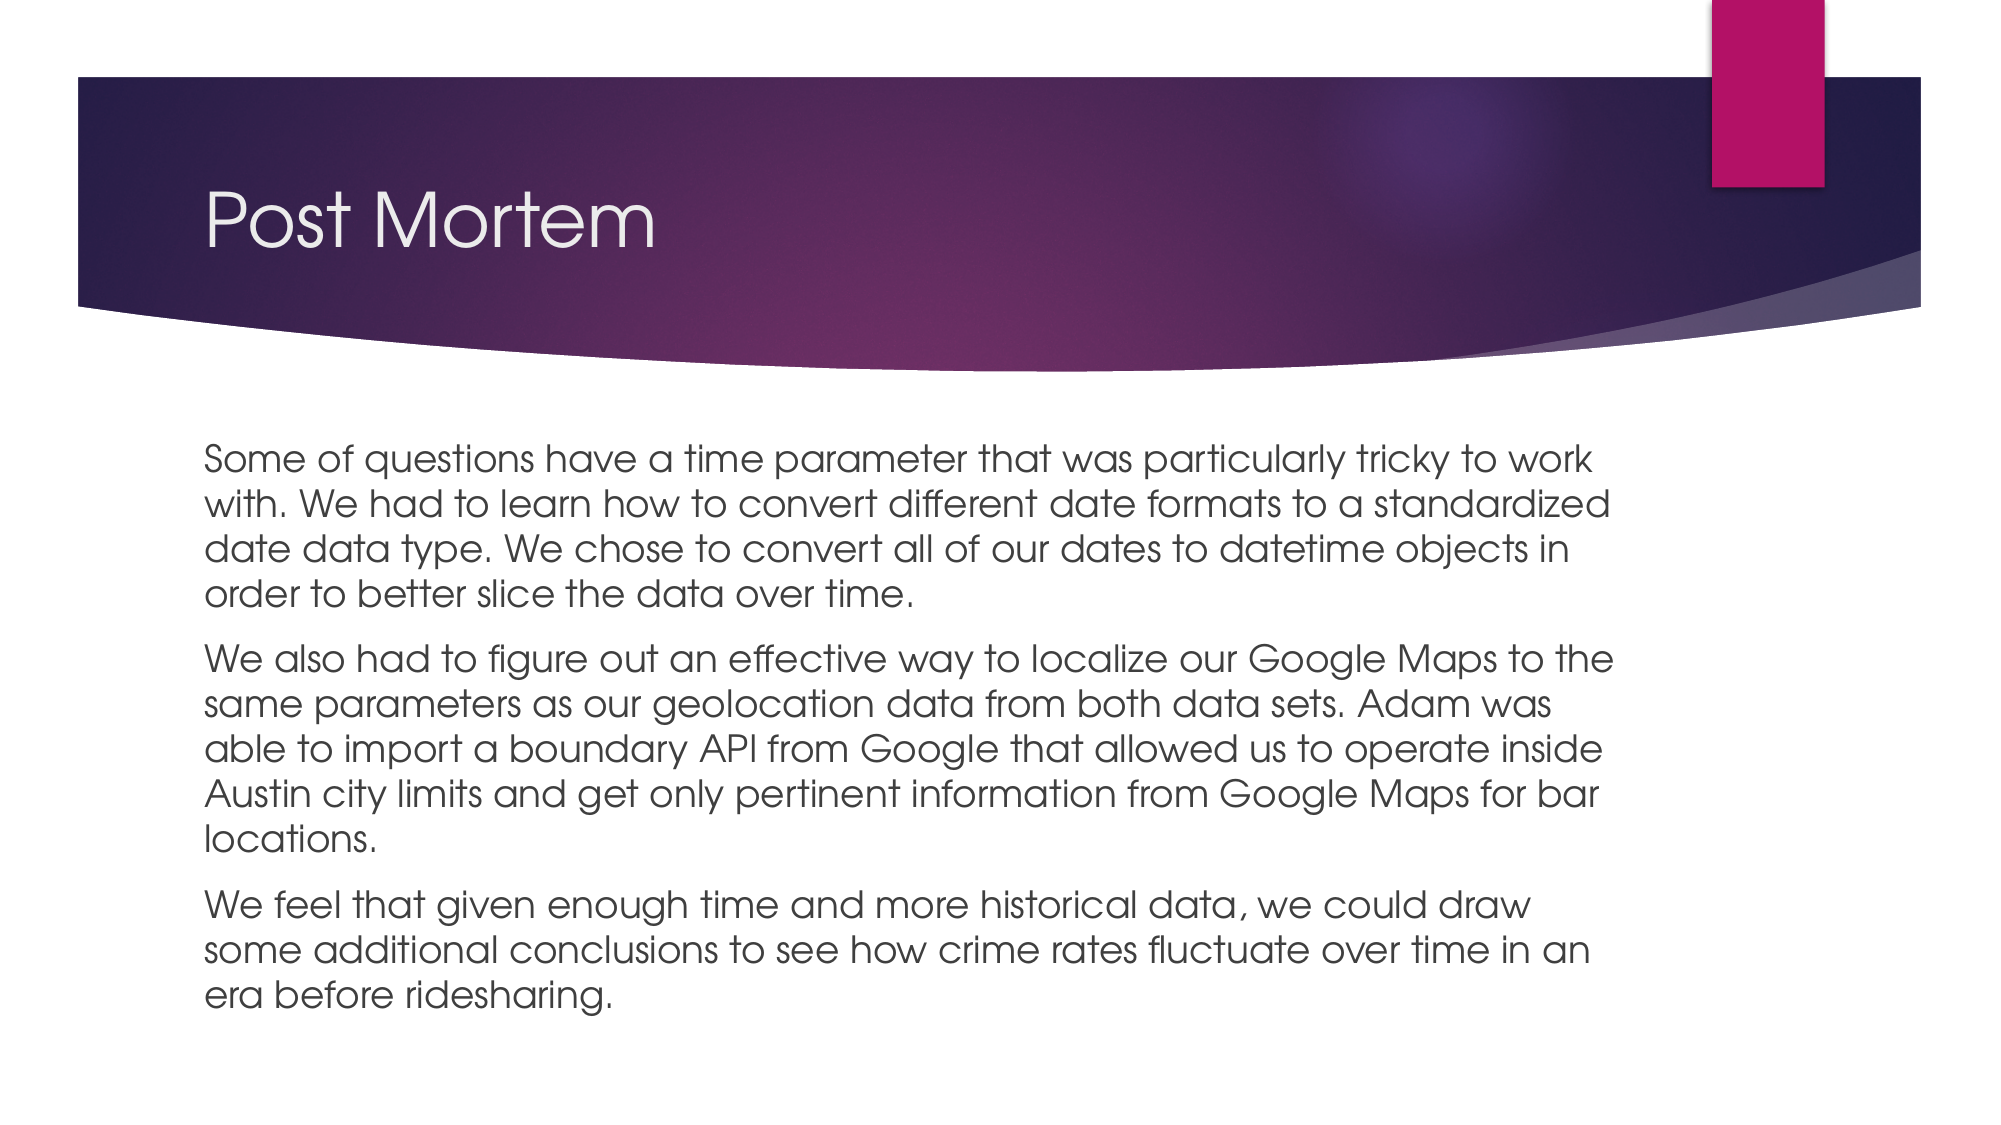

# Post Mortem
Some of questions have a time parameter that was particularly tricky to work with. We had to learn how to convert different date formats to a standardized date data type. We chose to convert all of our dates to datetime objects in order to better slice the data over time.
We also had to figure out an effective way to localize our Google Maps to the same parameters as our geolocation data from both data sets. Adam was able to import a boundary API from Google that allowed us to operate inside Austin city limits and get only pertinent information from Google Maps for bar locations.
We feel that given enough time and more historical data, we could draw some additional conclusions to see how crime rates fluctuate over time in an era before ridesharing.